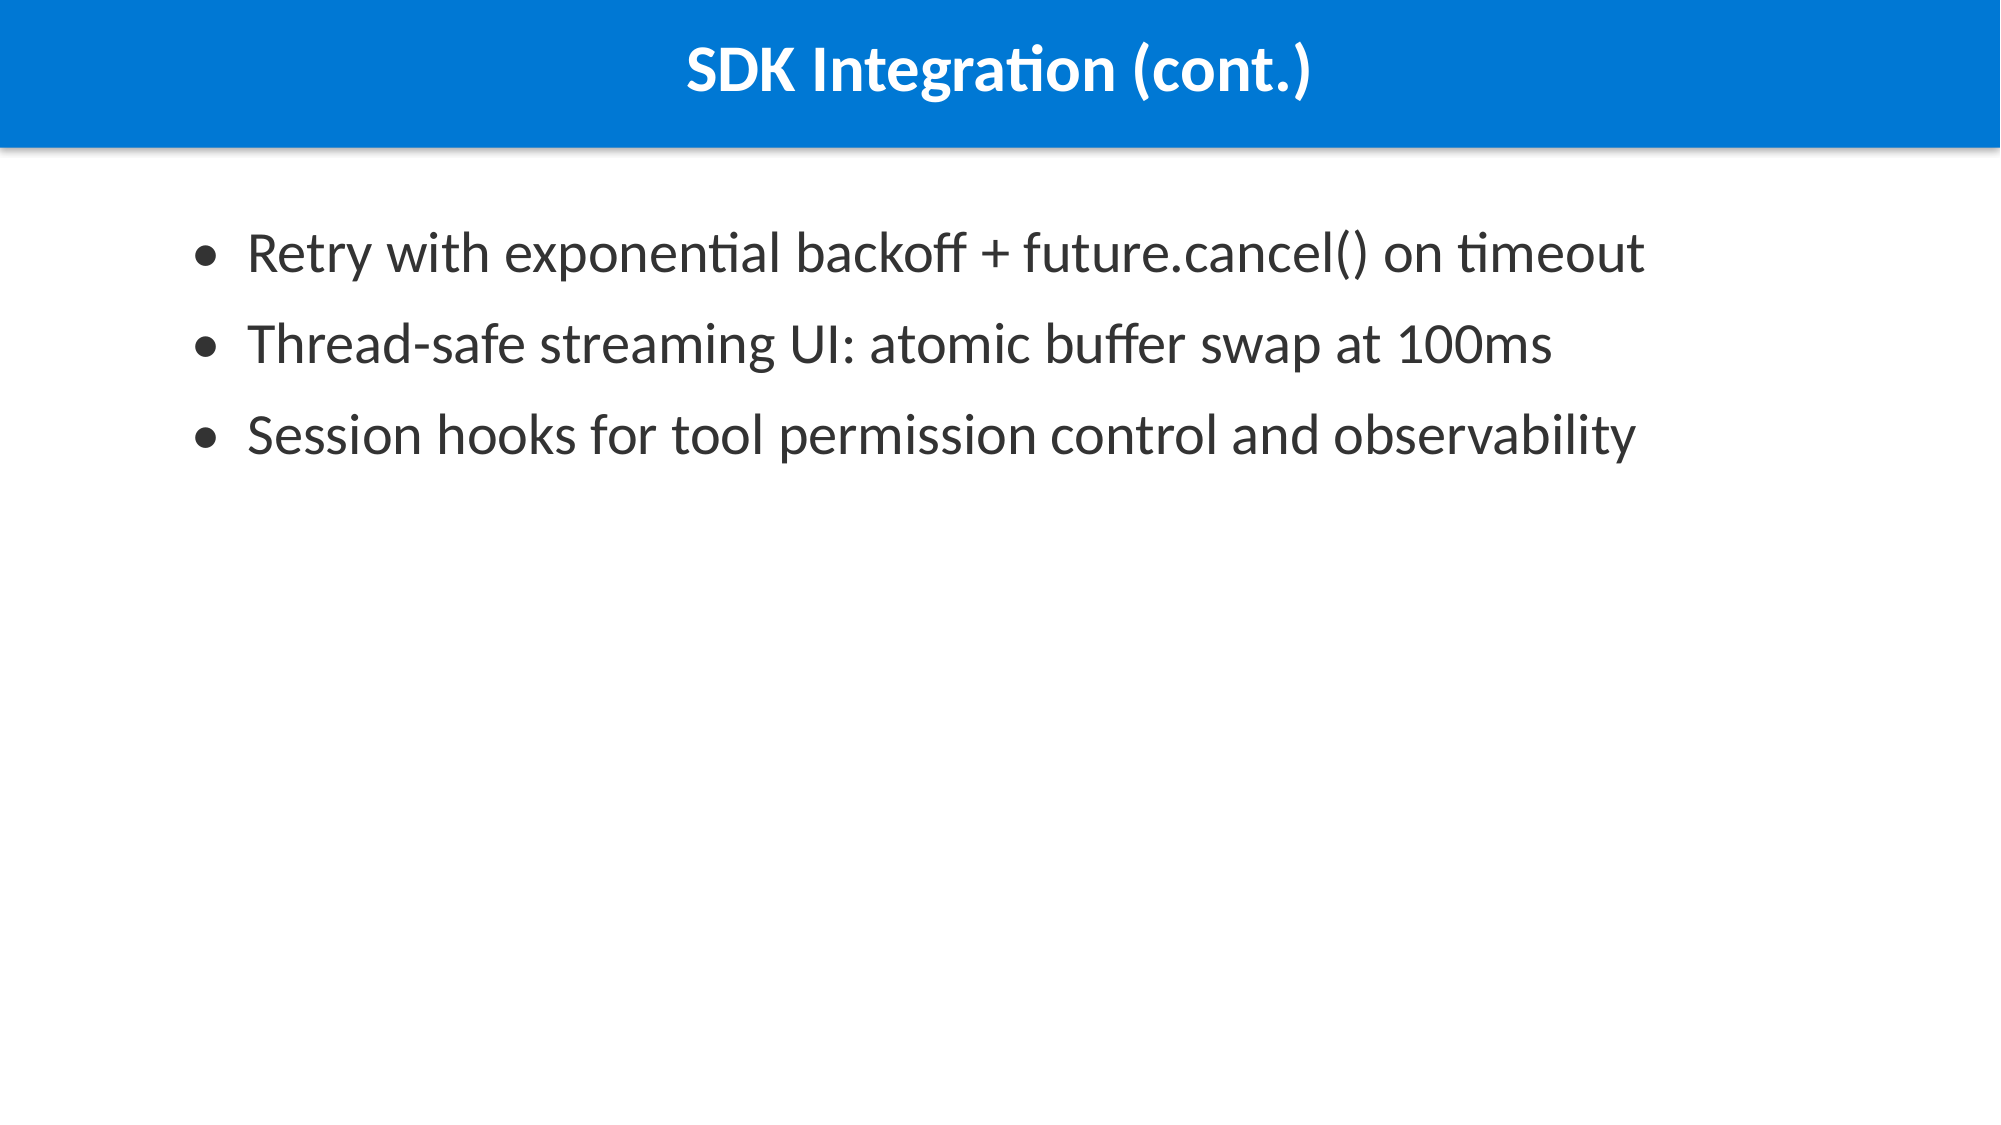

SDK Integration (cont.)
•  Retry with exponential backoff + future.cancel() on timeout
•  Thread-safe streaming UI: atomic buffer swap at 100ms
•  Session hooks for tool permission control and observability